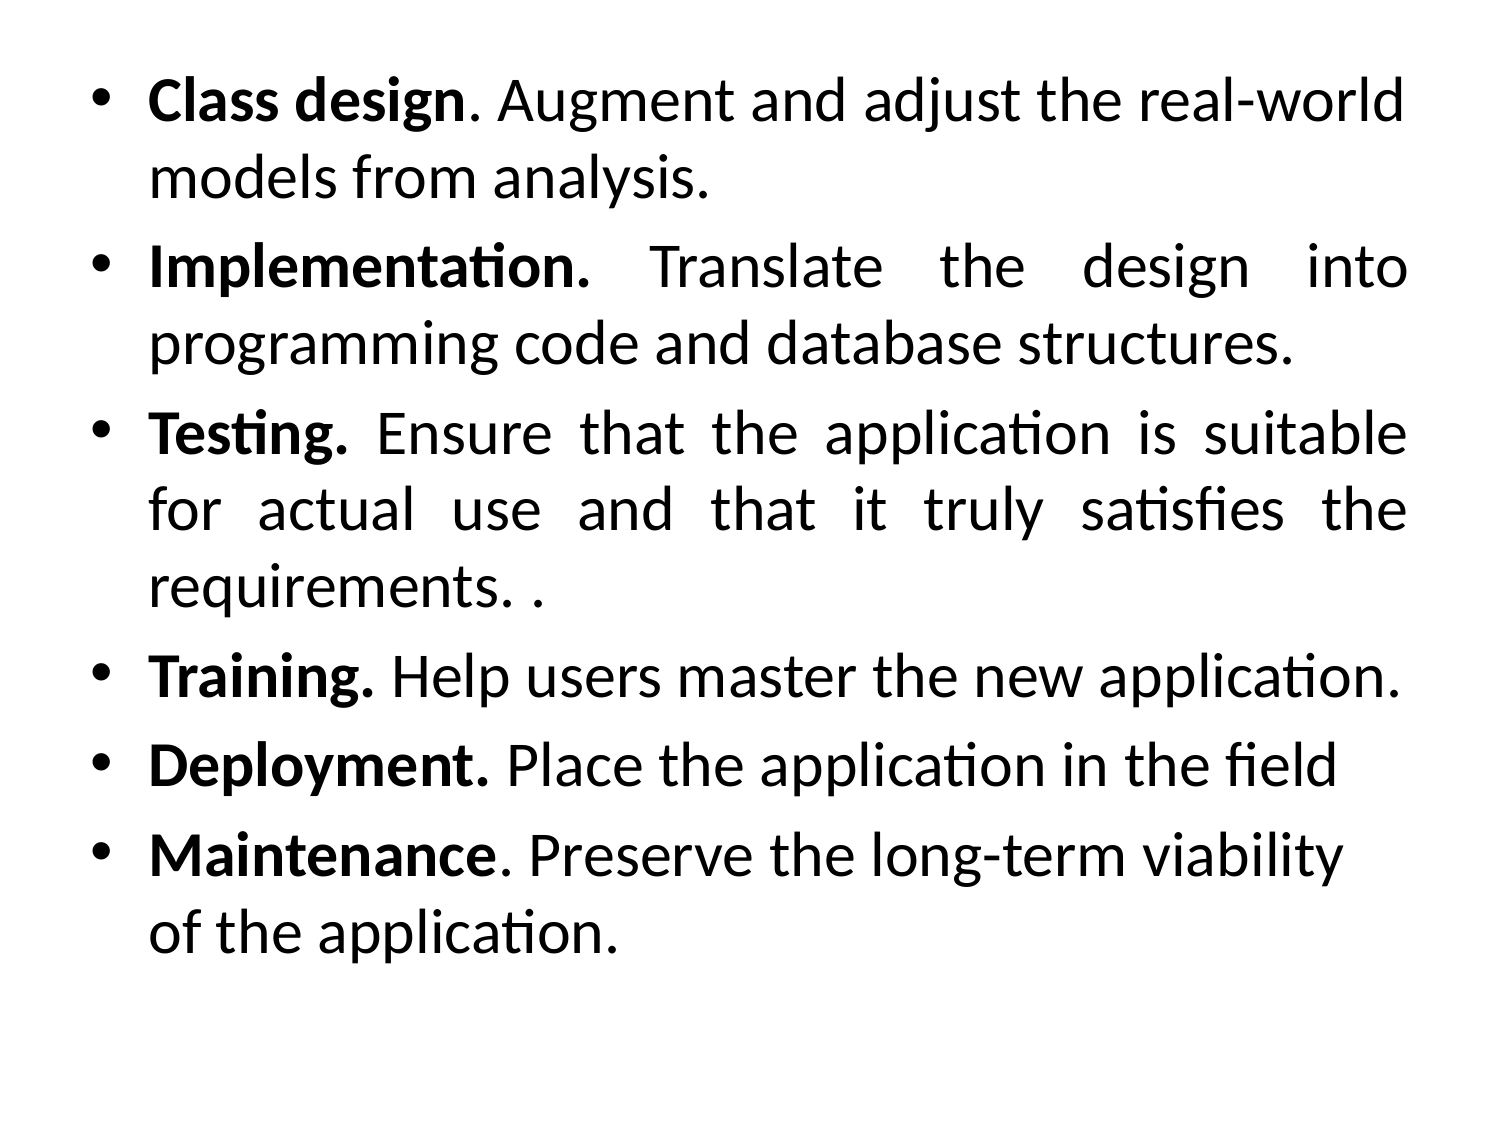

Class design. Augment and adjust the real-world models from analysis.
Implementation. Translate the design into programming code and database structures.
Testing. Ensure that the application is suitable for actual use and that it truly satisfies the requirements. .
Training. Help users master the new application.
Deployment. Place the application in the field
Maintenance. Preserve the long-term viability of the application.